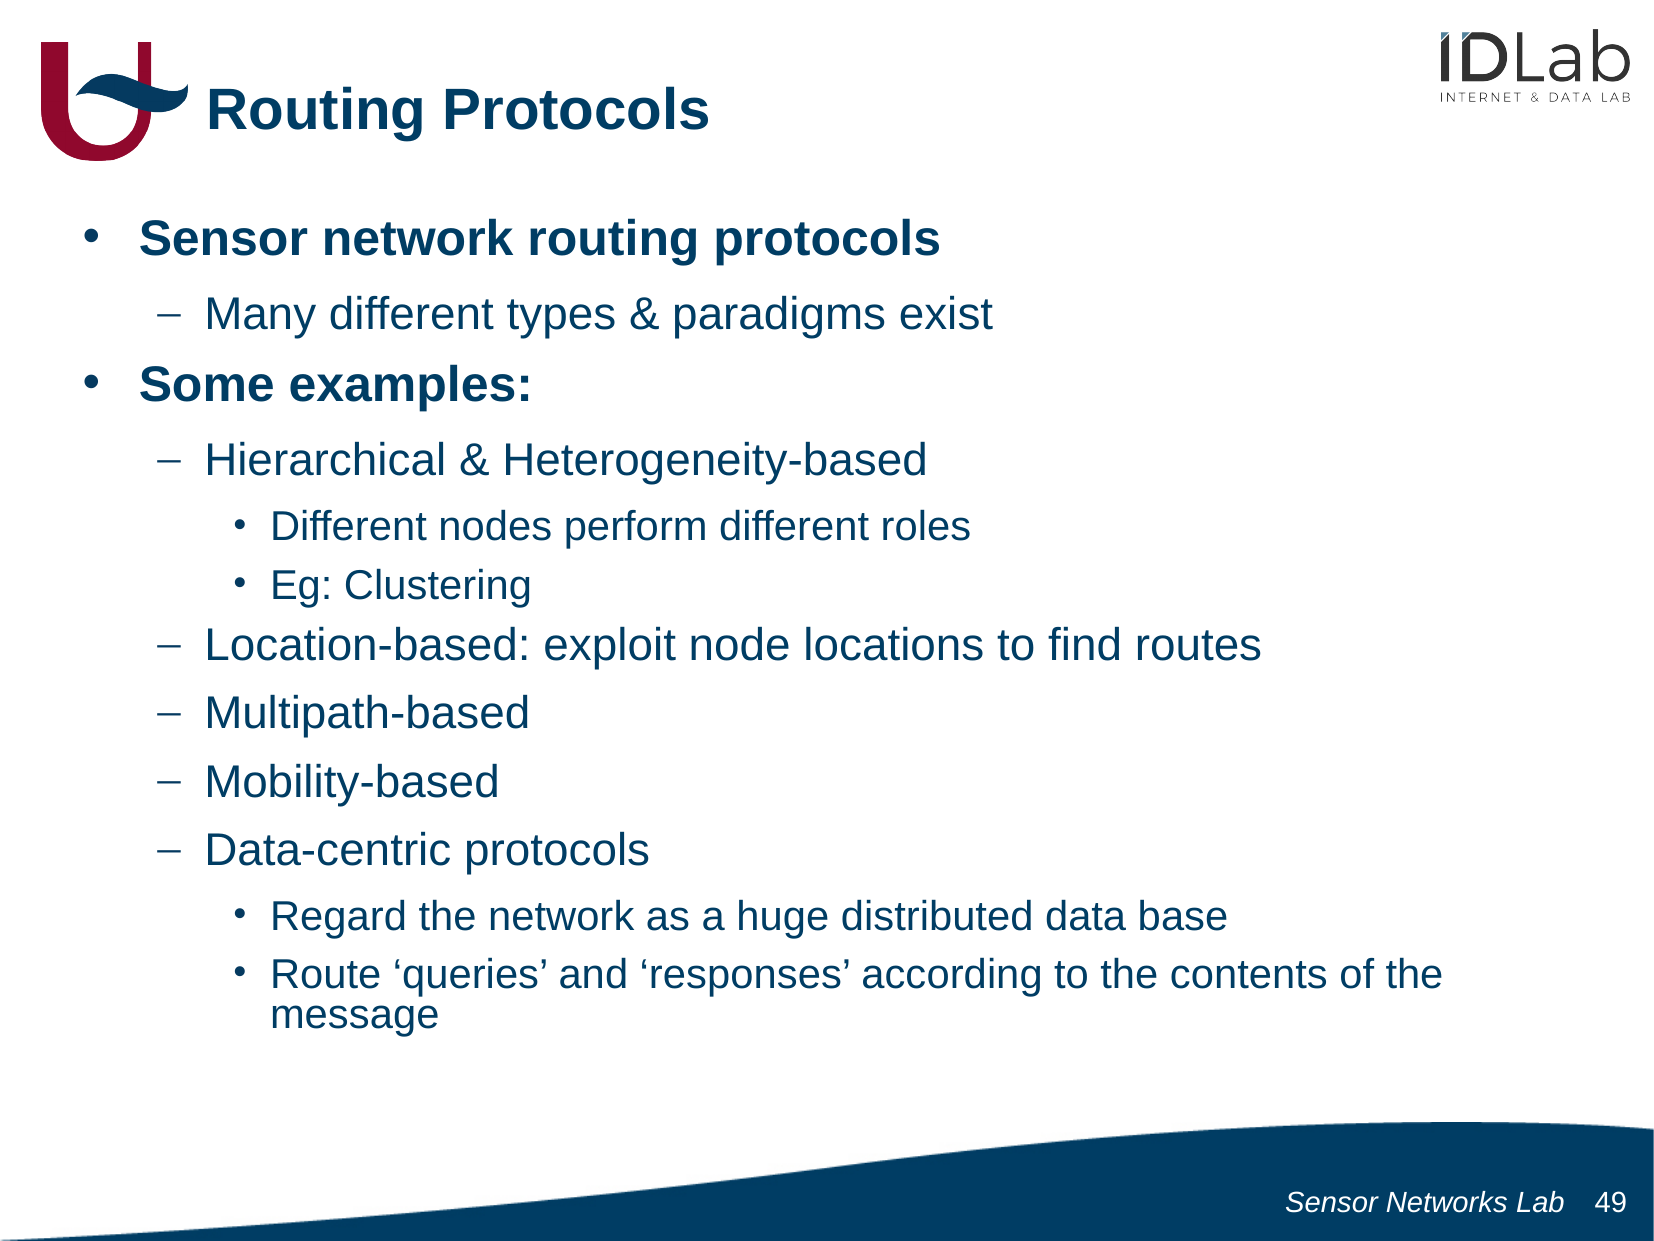

# Routing Protocols
Sensor network routing protocols
Many different types & paradigms exist
Some examples:
Hierarchical & Heterogeneity-based
Different nodes perform different roles
Eg: Clustering
Location-based: exploit node locations to find routes
Multipath-based
Mobility-based
Data-centric protocols
Regard the network as a huge distributed data base
Route ‘queries’ and ‘responses’ according to the contents of the message
Sensor Networks Lab
49